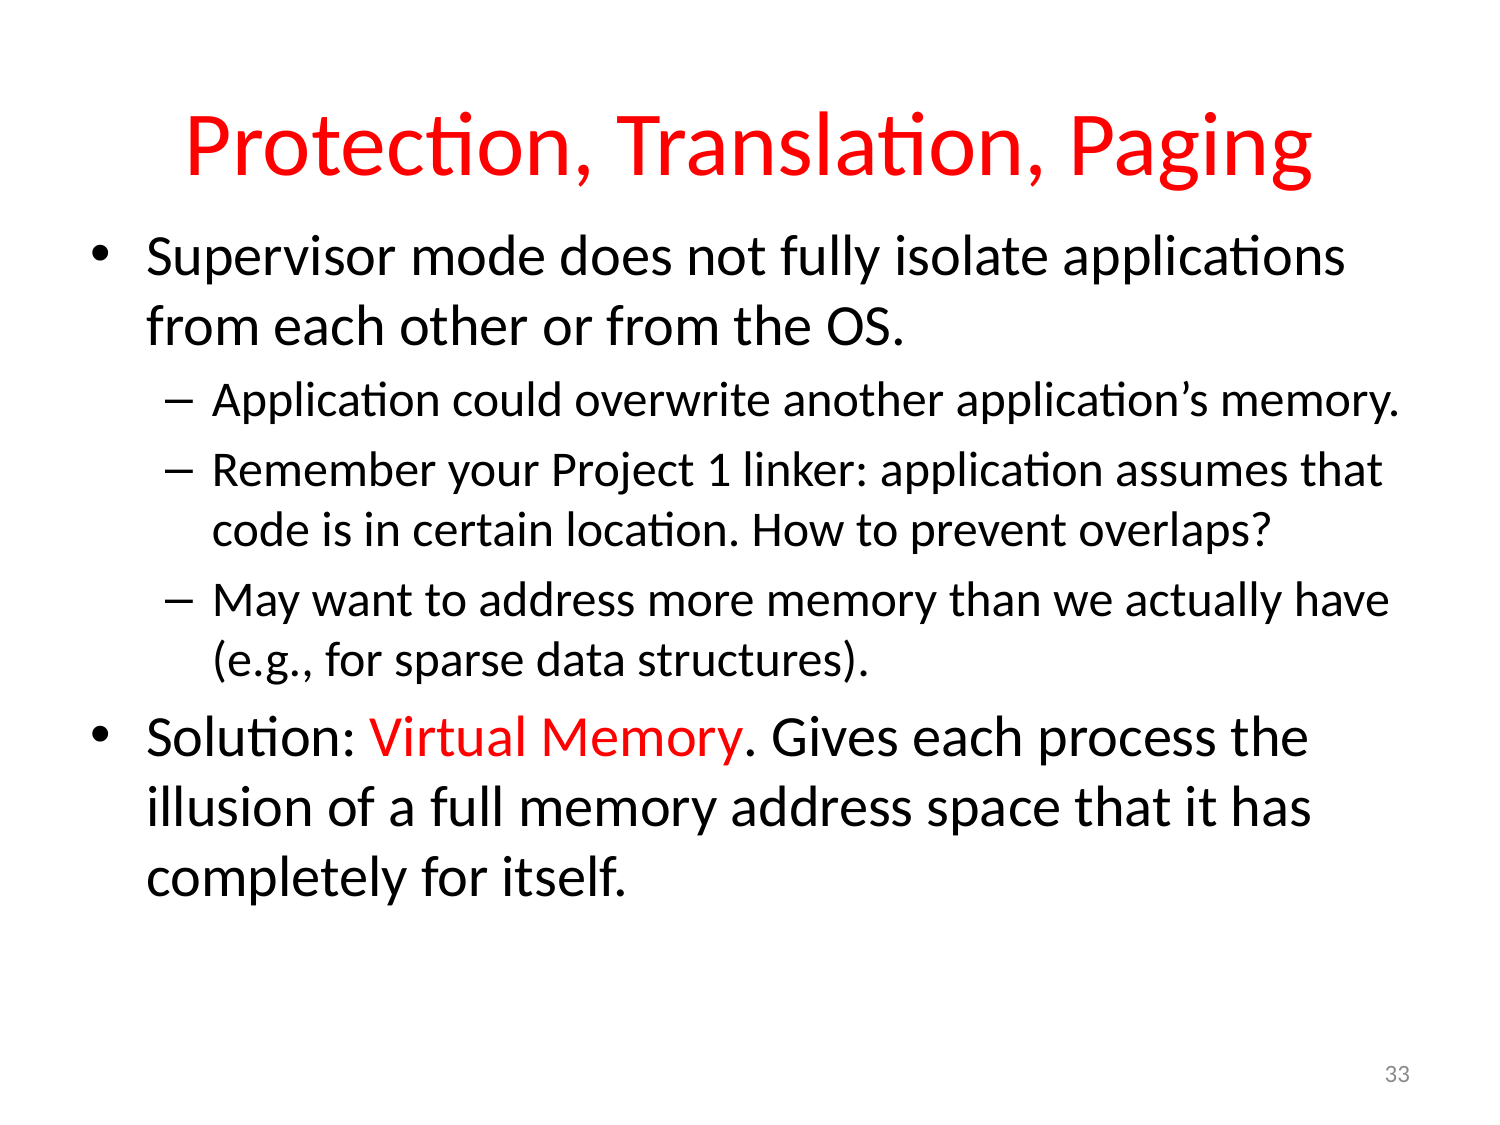

# Protection, Translation, Paging
Supervisor mode does not fully isolate applications from each other or from the OS.
Application could overwrite another application’s memory.
Remember your Project 1 linker: application assumes that code is in certain location. How to prevent overlaps?
May want to address more memory than we actually have (e.g., for sparse data structures).
Solution: Virtual Memory. Gives each process the illusion of a full memory address space that it has completely for itself.
33